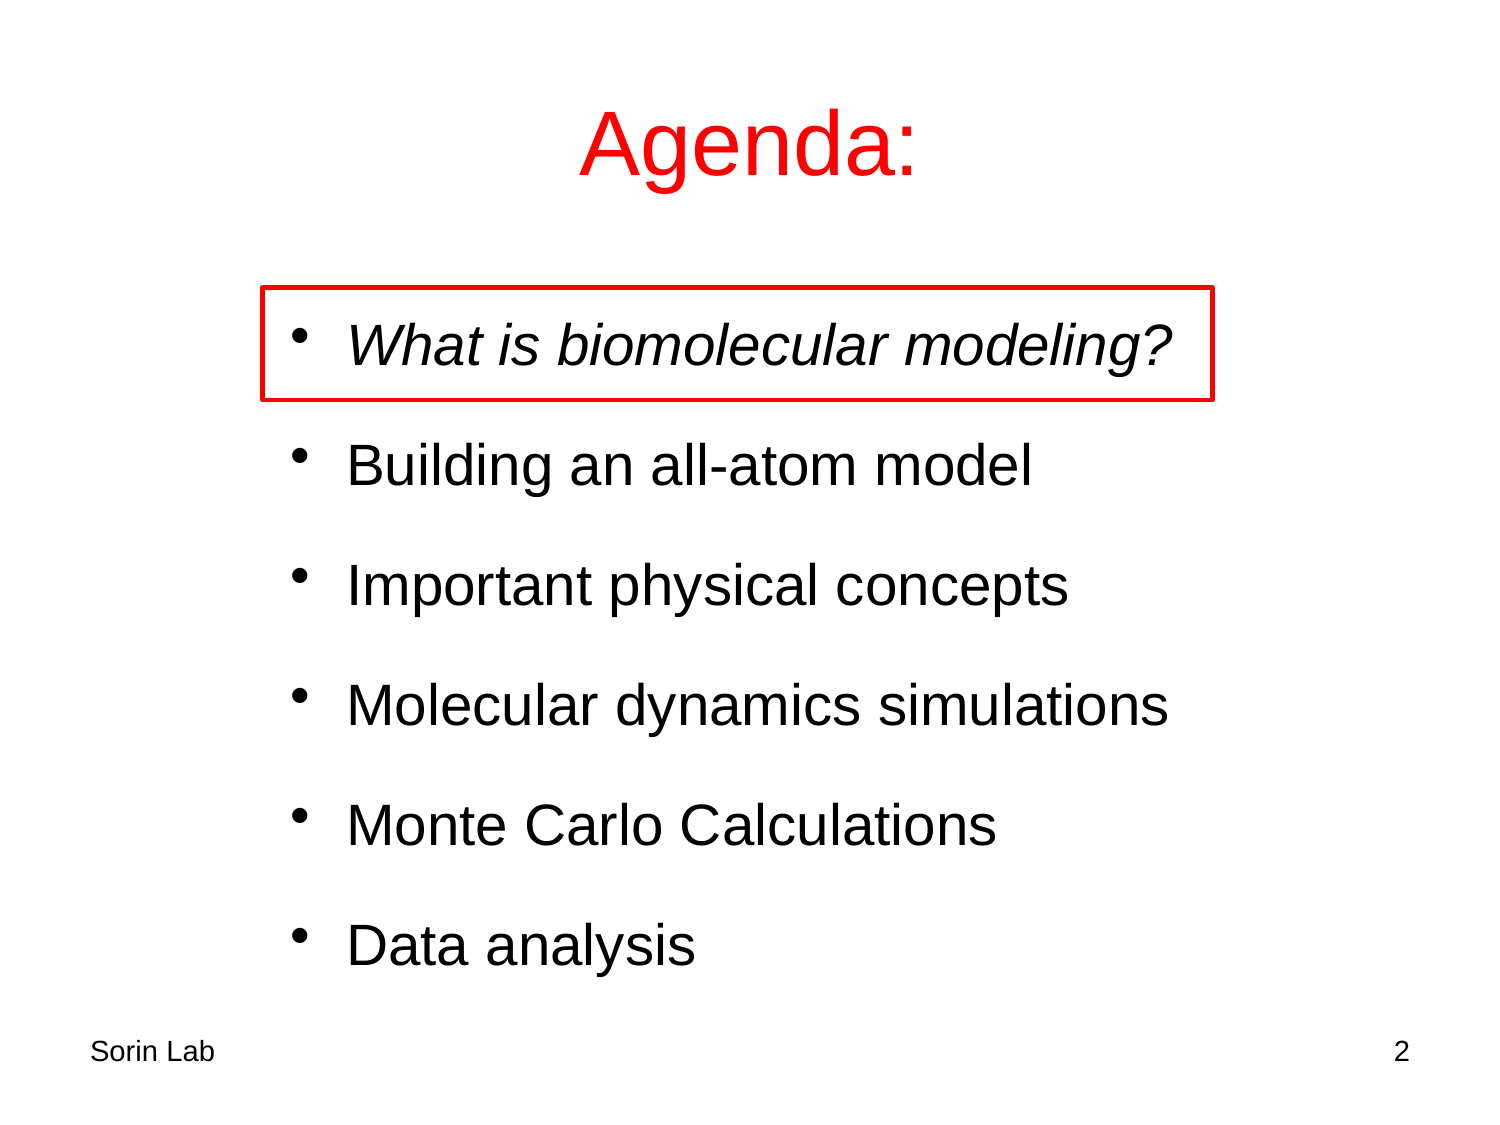

# Agenda:

What is biomolecular modeling?
Building an all-atom model
Important physical concepts
Molecular dynamics simulations
Monte Carlo Calculations
Data analysis

Sorin Lab
2